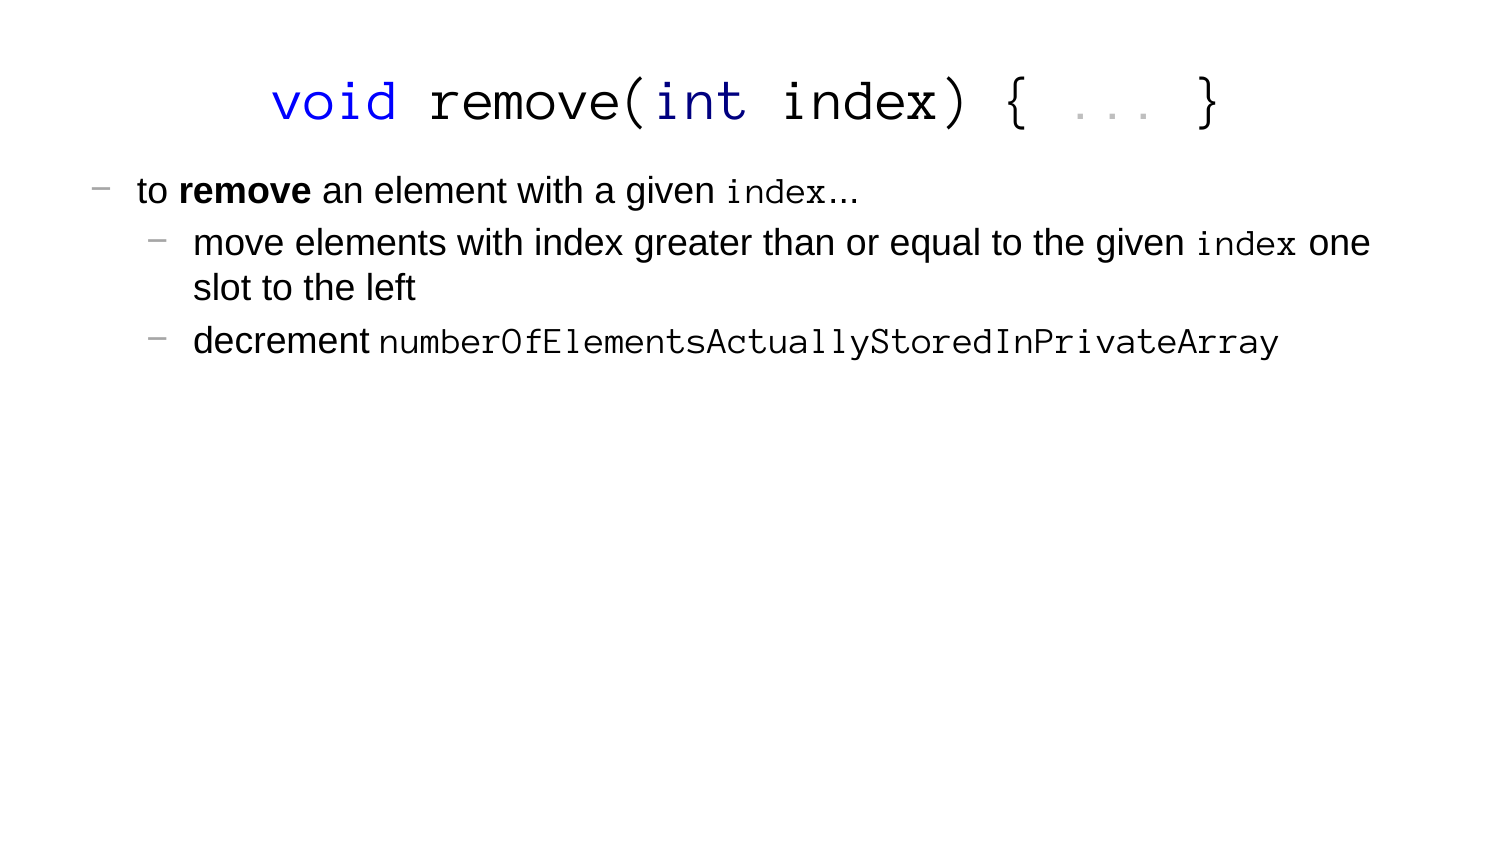

# void remove(int index) { ... }
to remove an element with a given index...
move elements with index greater than or equal to the given index one slot to the left
decrement numberOfElementsActuallyStoredInPrivateArray